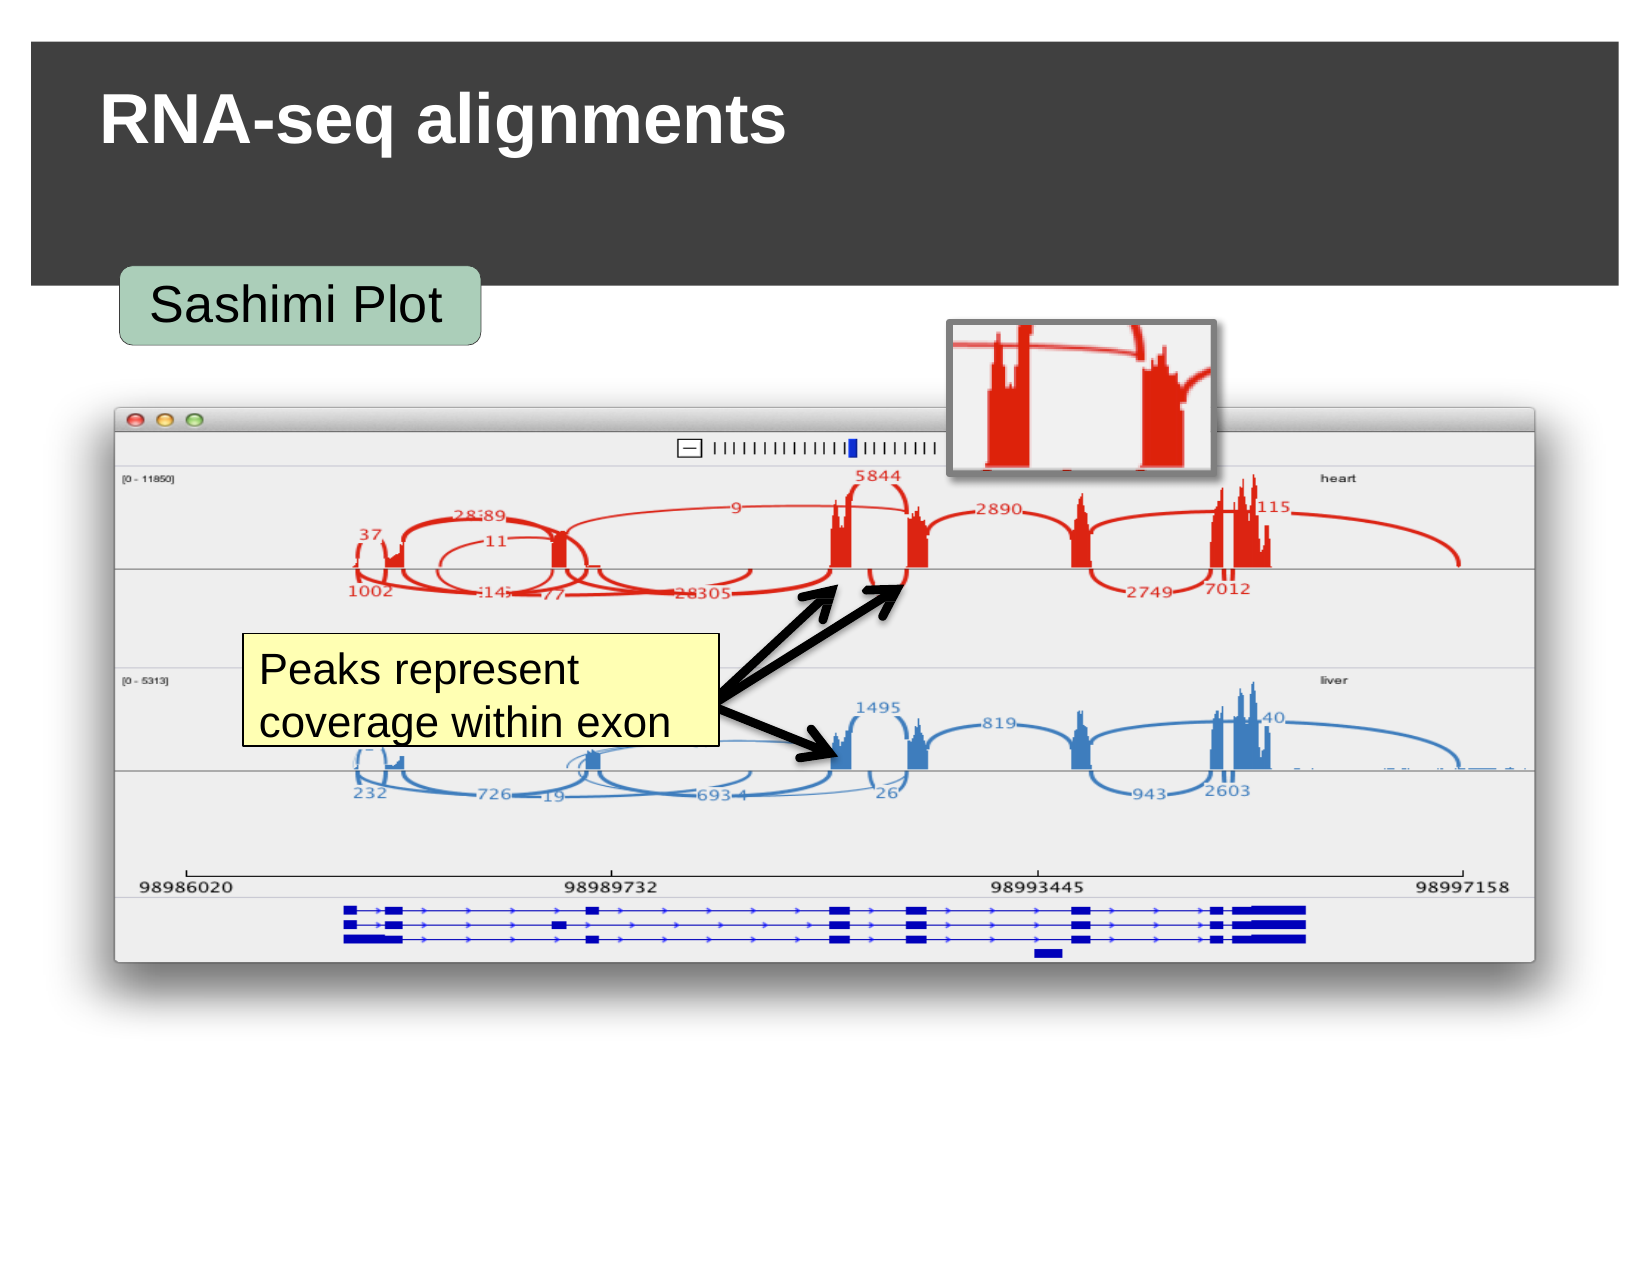

# RNA-seq alignments

Sashimi Plot

Peaks represent  coverage within exon